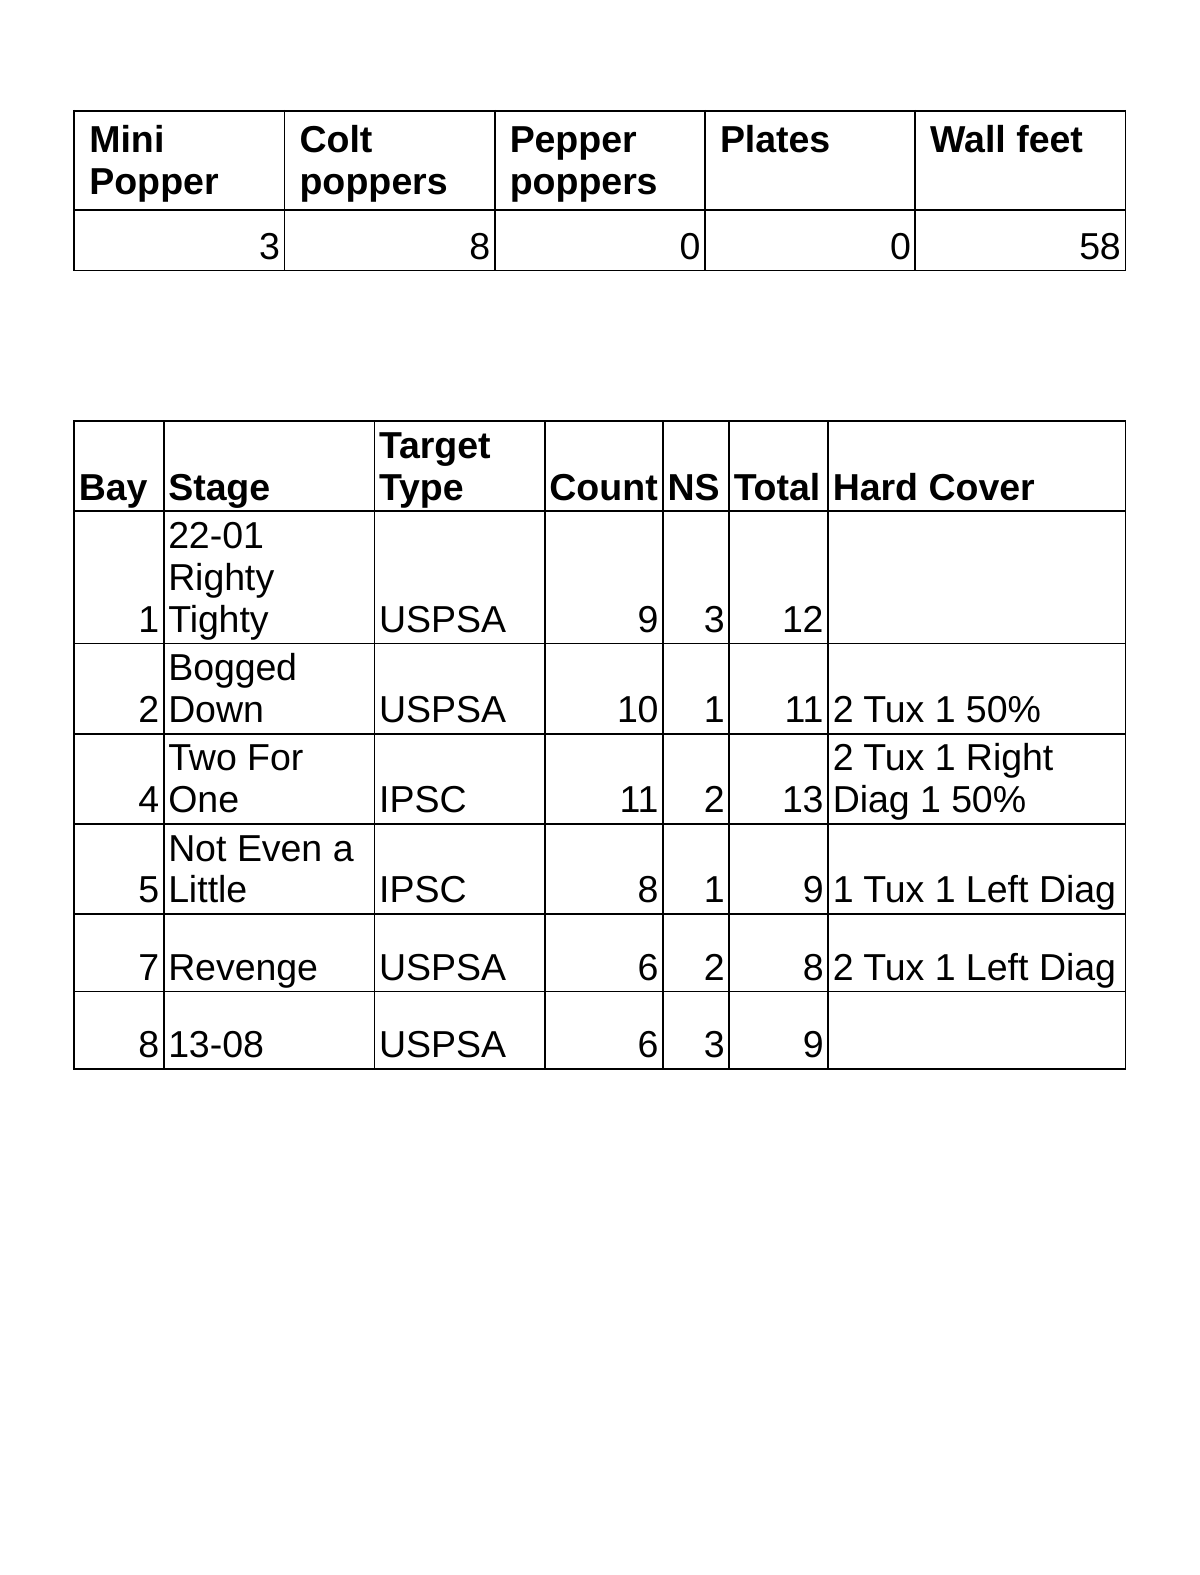

| Mini Popper | Colt poppers | Pepper poppers | Plates | Wall feet |
| --- | --- | --- | --- | --- |
| 3 | 8 | 0 | 0 | 58 |
| Bay | Stage | Target Type | Count | NS | Total | Hard Cover |
| --- | --- | --- | --- | --- | --- | --- |
| 1 | 22-01 Righty Tighty | USPSA | 9 | 3 | 12 |  |
| 2 | Bogged Down | USPSA | 10 | 1 | 11 | 2 Tux 1 50% |
| 4 | Two For One | IPSC | 11 | 2 | 13 | 2 Tux 1 Right Diag 1 50% |
| 5 | Not Even a Little | IPSC | 8 | 1 | 9 | 1 Tux 1 Left Diag |
| 7 | Revenge | USPSA | 6 | 2 | 8 | 2 Tux 1 Left Diag |
| 8 | 13-08 | USPSA | 6 | 3 | 9 |  |